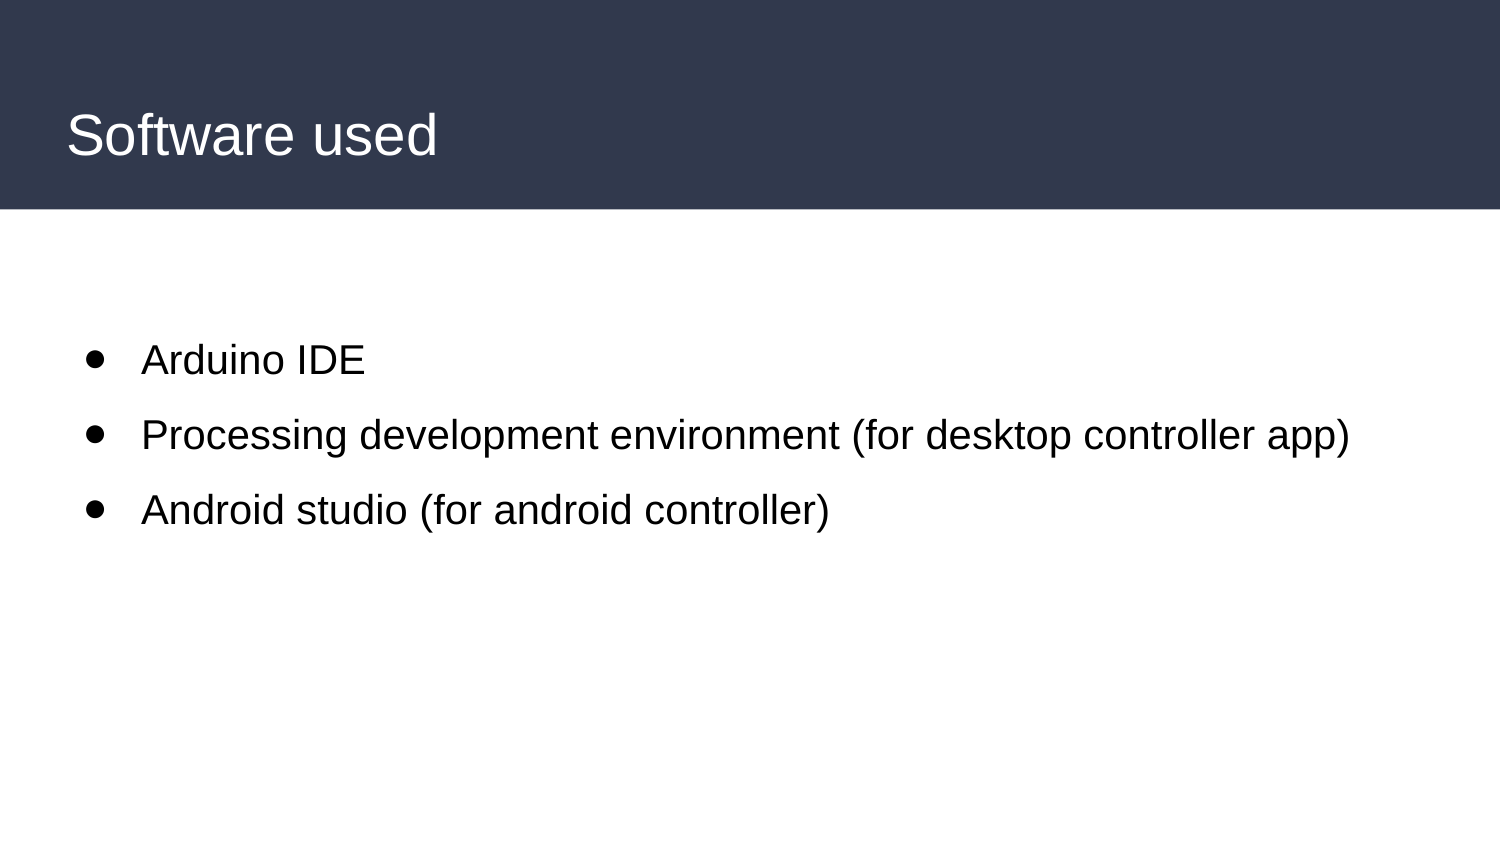

# Software used
Arduino IDE
Processing development environment (for desktop controller app)
Android studio (for android controller)